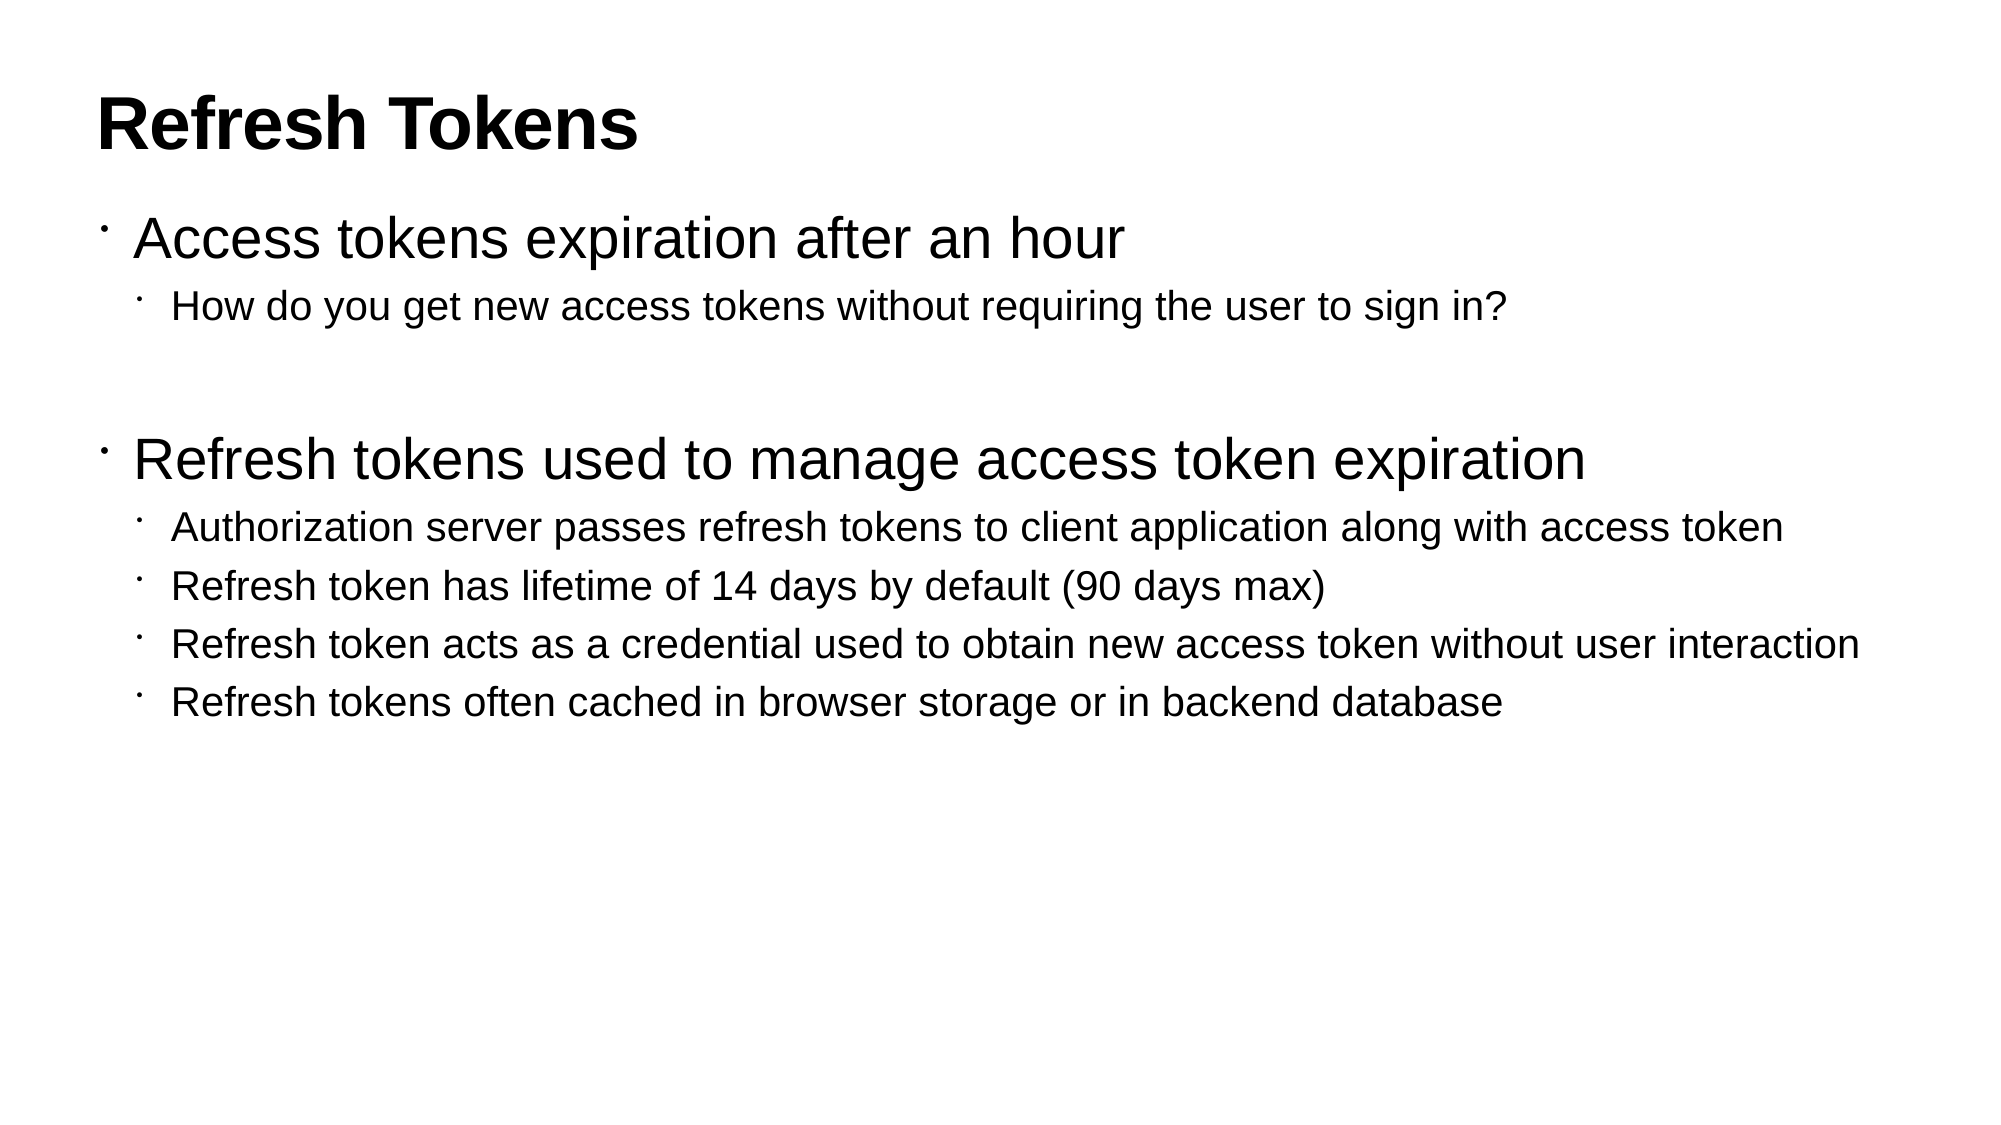

# Refresh Tokens
Access tokens expiration after an hour
How do you get new access tokens without requiring the user to sign in?

Refresh tokens used to manage access token expiration
Authorization server passes refresh tokens to client application along with access token
Refresh token has lifetime of 14 days by default (90 days max)
Refresh token acts as a credential used to obtain new access token without user interaction
Refresh tokens often cached in browser storage or in backend database